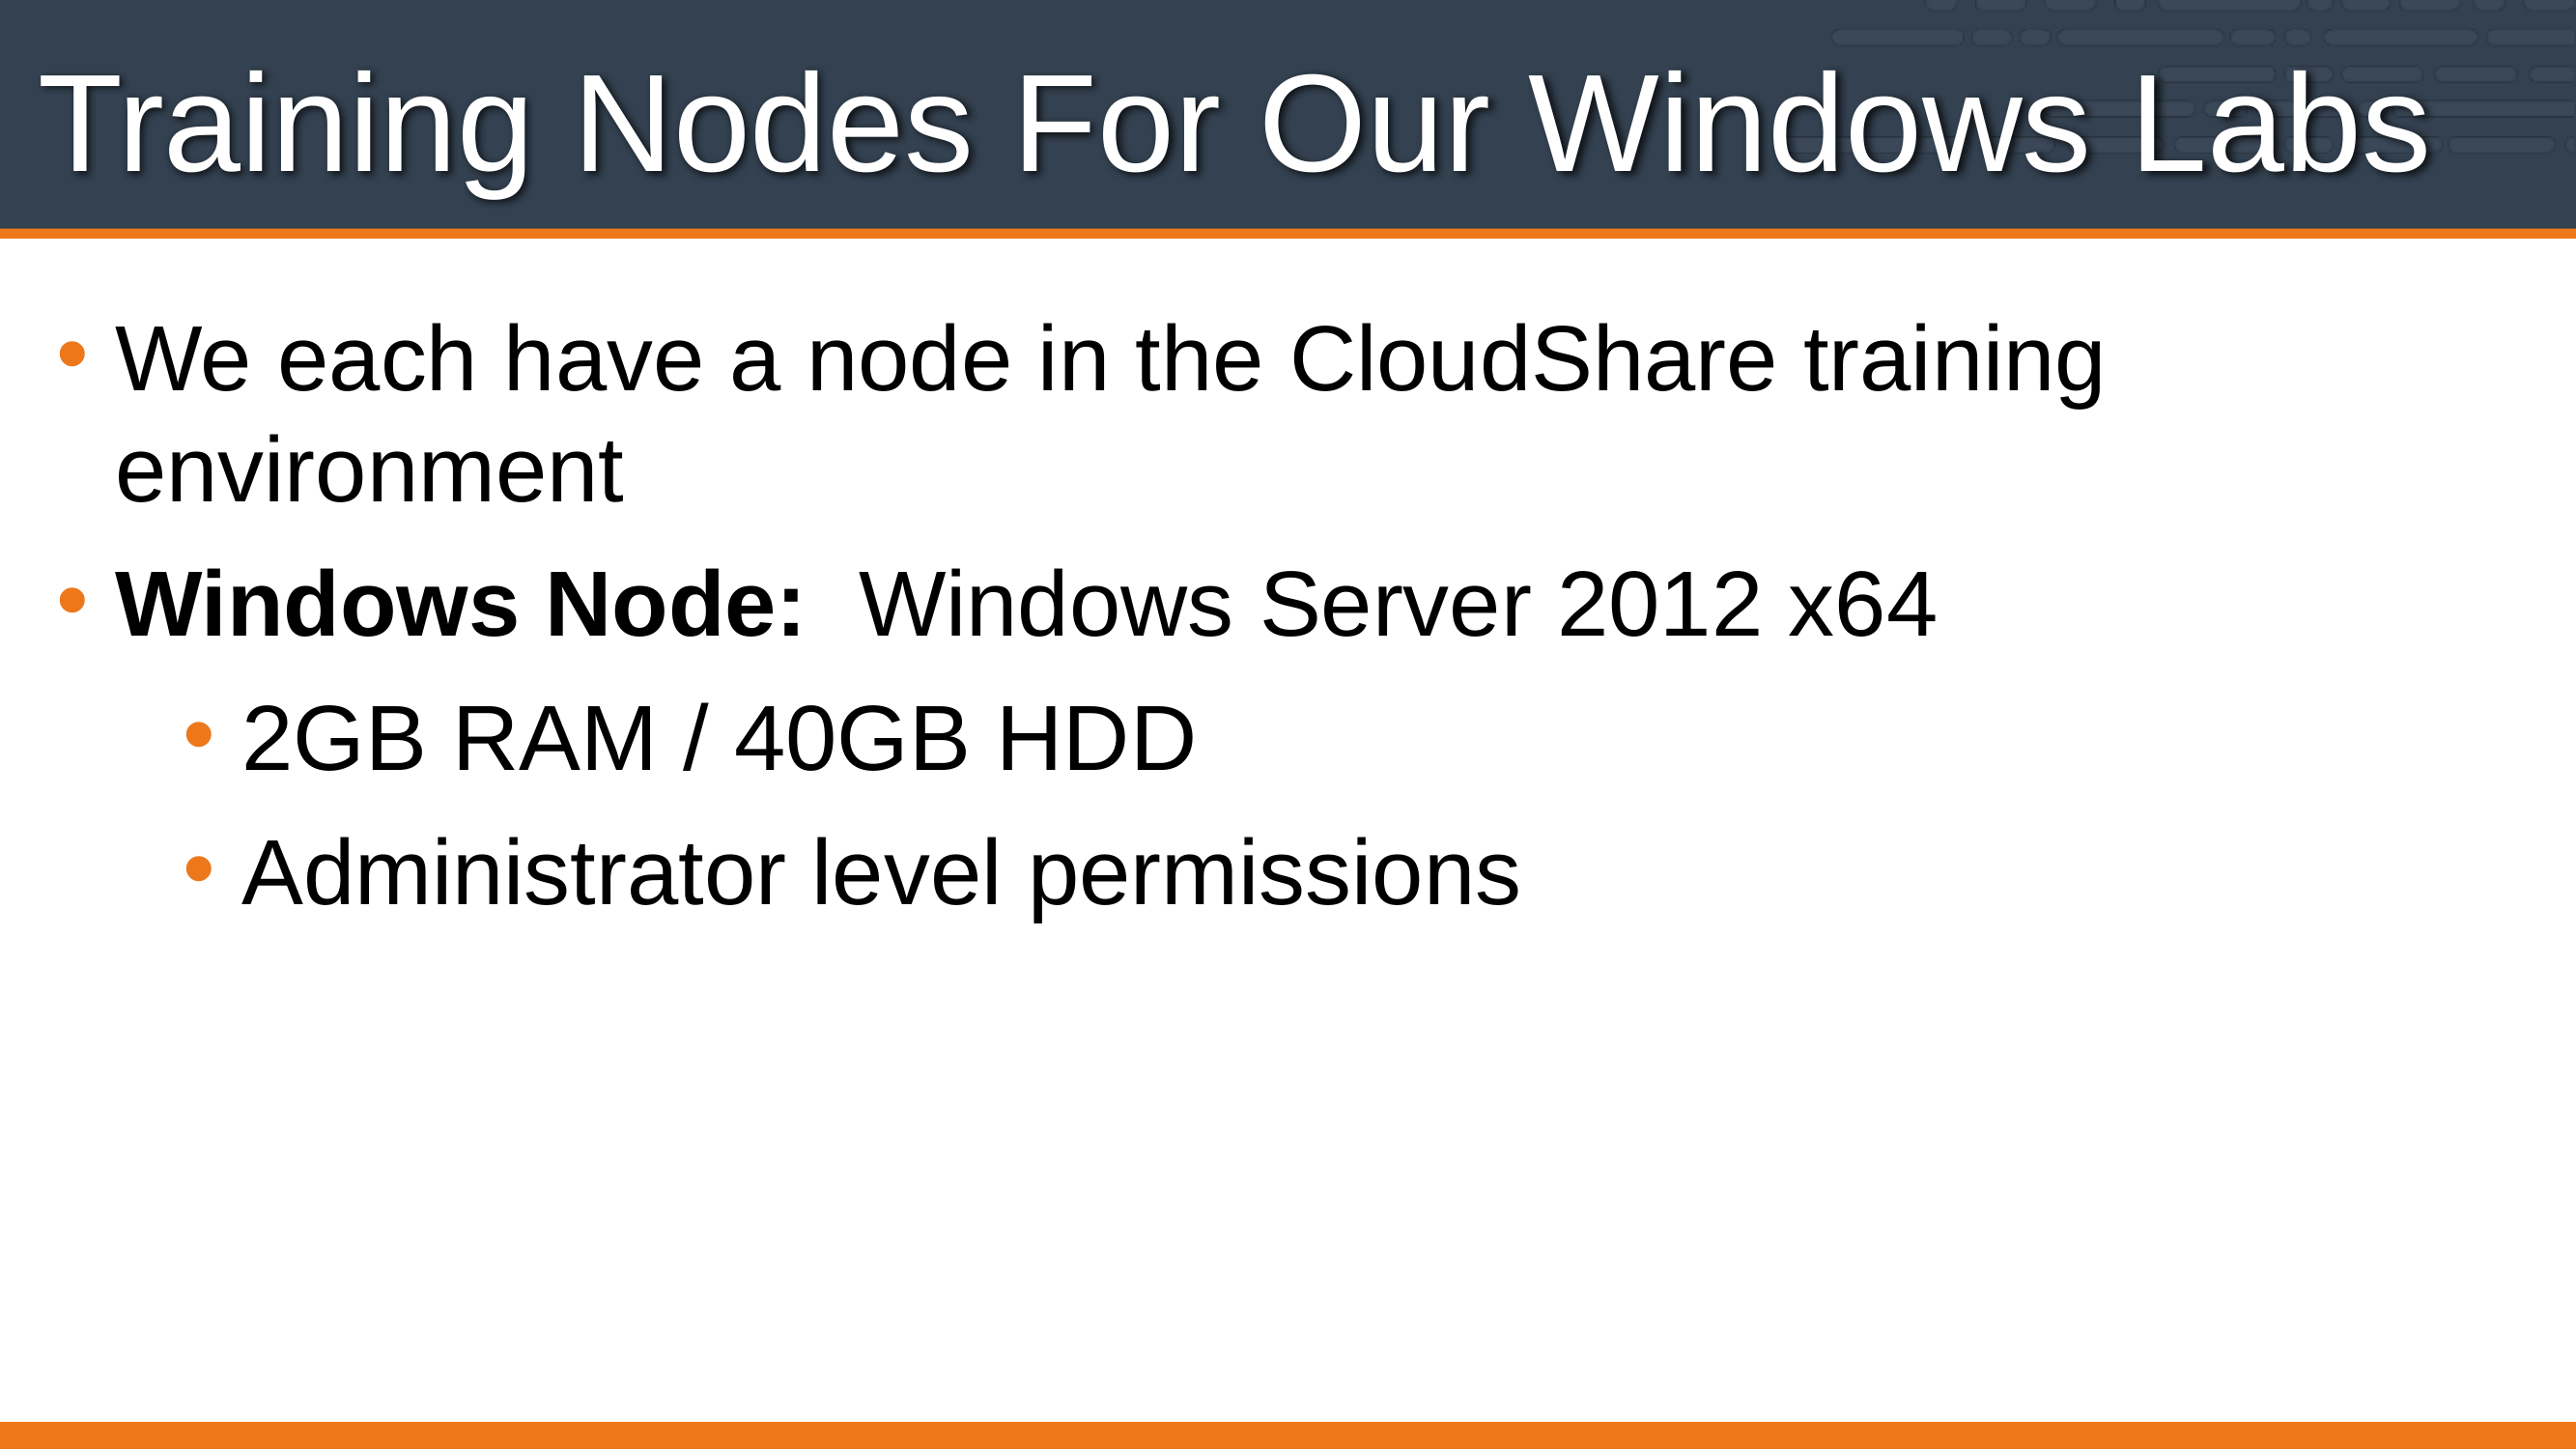

# Training Nodes For Our Windows Labs
We each have a node in the CloudShare training environment
Windows Node:  Windows Server 2012 x64
2GB RAM / 40GB HDD
Administrator level permissions